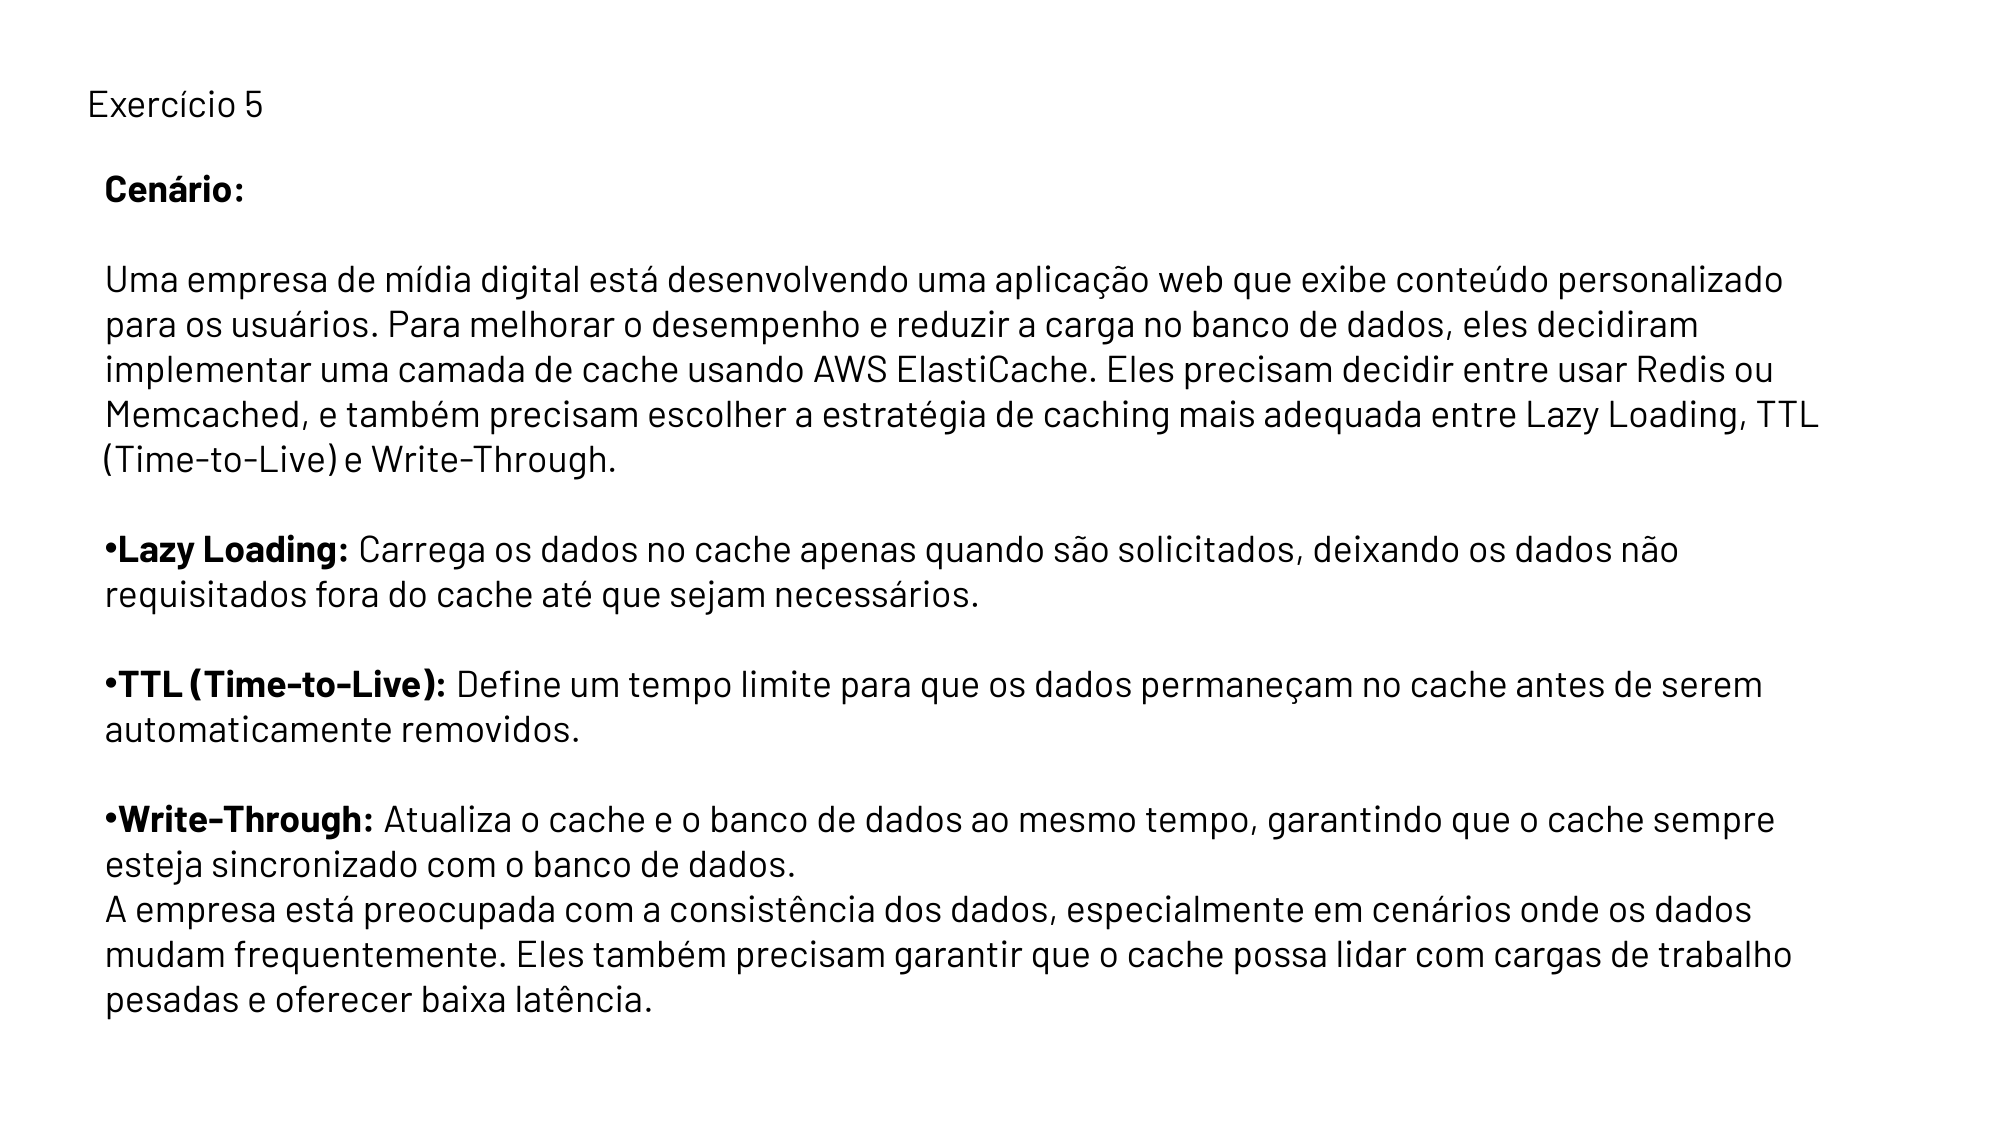

Exercício 5
Cenário:

Uma empresa de mídia digital está desenvolvendo uma aplicação web que exibe conteúdo personalizado para os usuários. Para melhorar o desempenho e reduzir a carga no banco de dados, eles decidiram implementar uma camada de cache usando AWS ElastiCache. Eles precisam decidir entre usar Redis ou Memcached, e também precisam escolher a estratégia de caching mais adequada entre Lazy Loading, TTL (Time-to-Live) e Write-Through.

Lazy Loading: Carrega os dados no cache apenas quando são solicitados, deixando os dados não requisitados fora do cache até que sejam necessários.

TTL (Time-to-Live): Define um tempo limite para que os dados permaneçam no cache antes de serem automaticamente removidos.

Write-Through: Atualiza o cache e o banco de dados ao mesmo tempo, garantindo que o cache sempre esteja sincronizado com o banco de dados.
A empresa está preocupada com a consistência dos dados, especialmente em cenários onde os dados mudam frequentemente. Eles também precisam garantir que o cache possa lidar com cargas de trabalho pesadas e oferecer baixa latência.